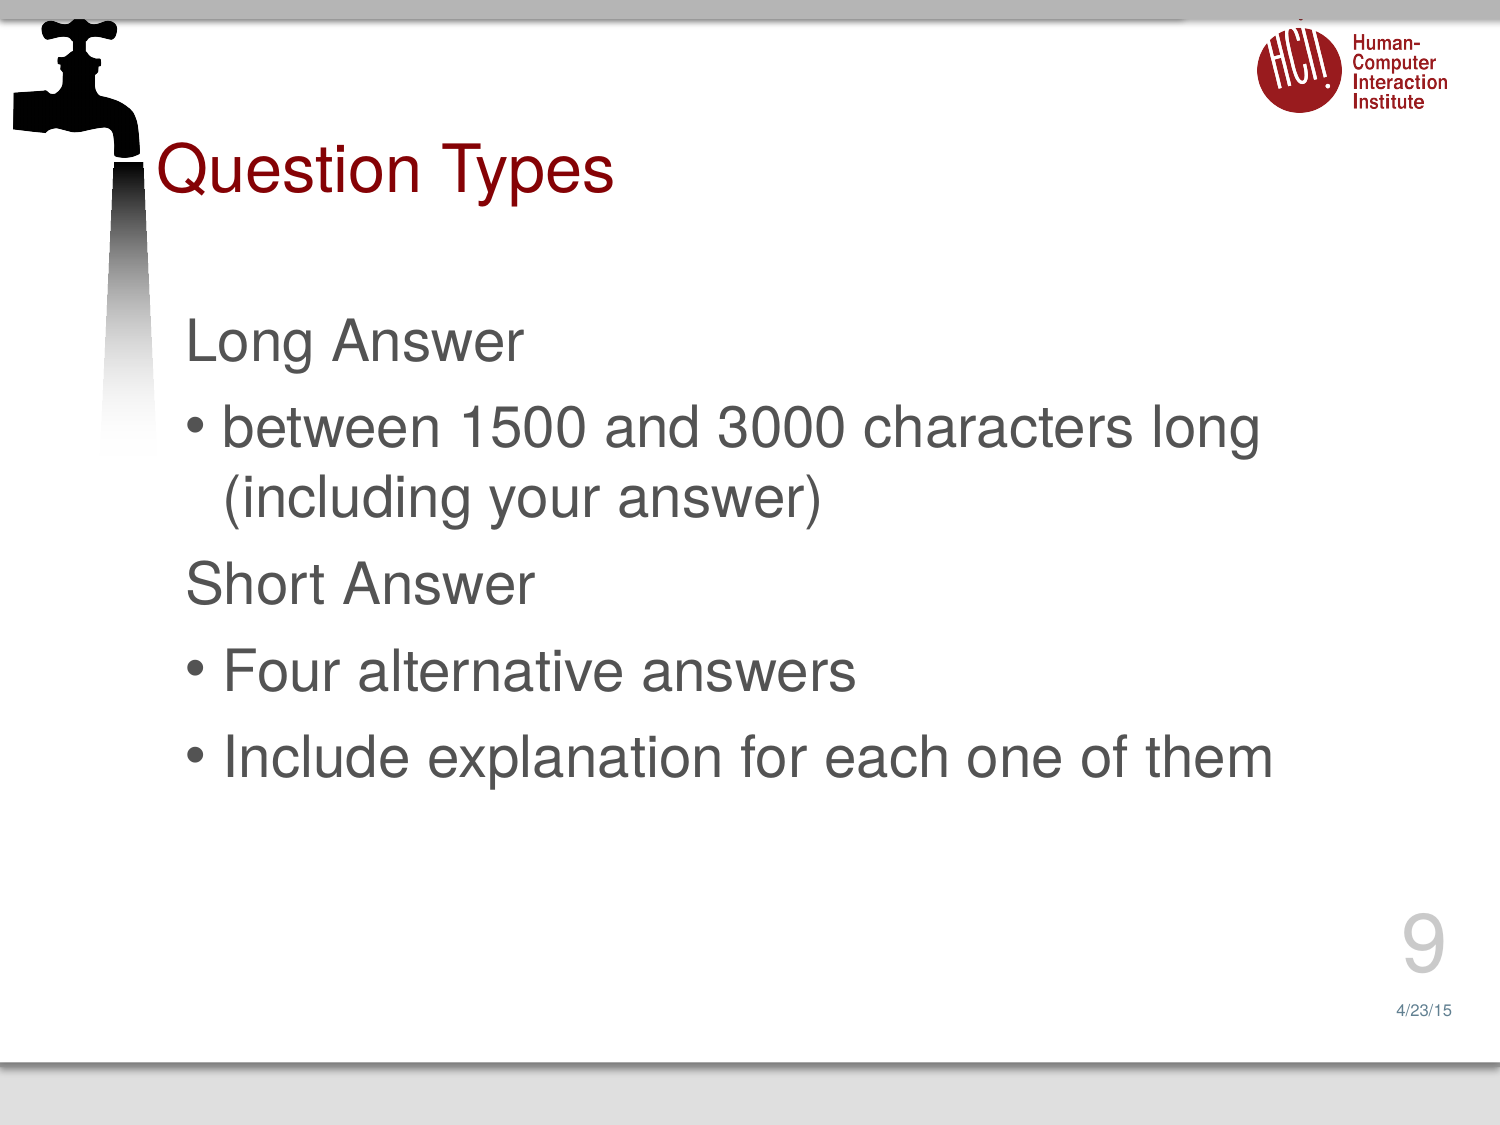

# Question Types
Long Answer
between 1500 and 3000 characters long (including your answer)
Short Answer
Four alternative answers
Include explanation for each one of them

9
4/23/15